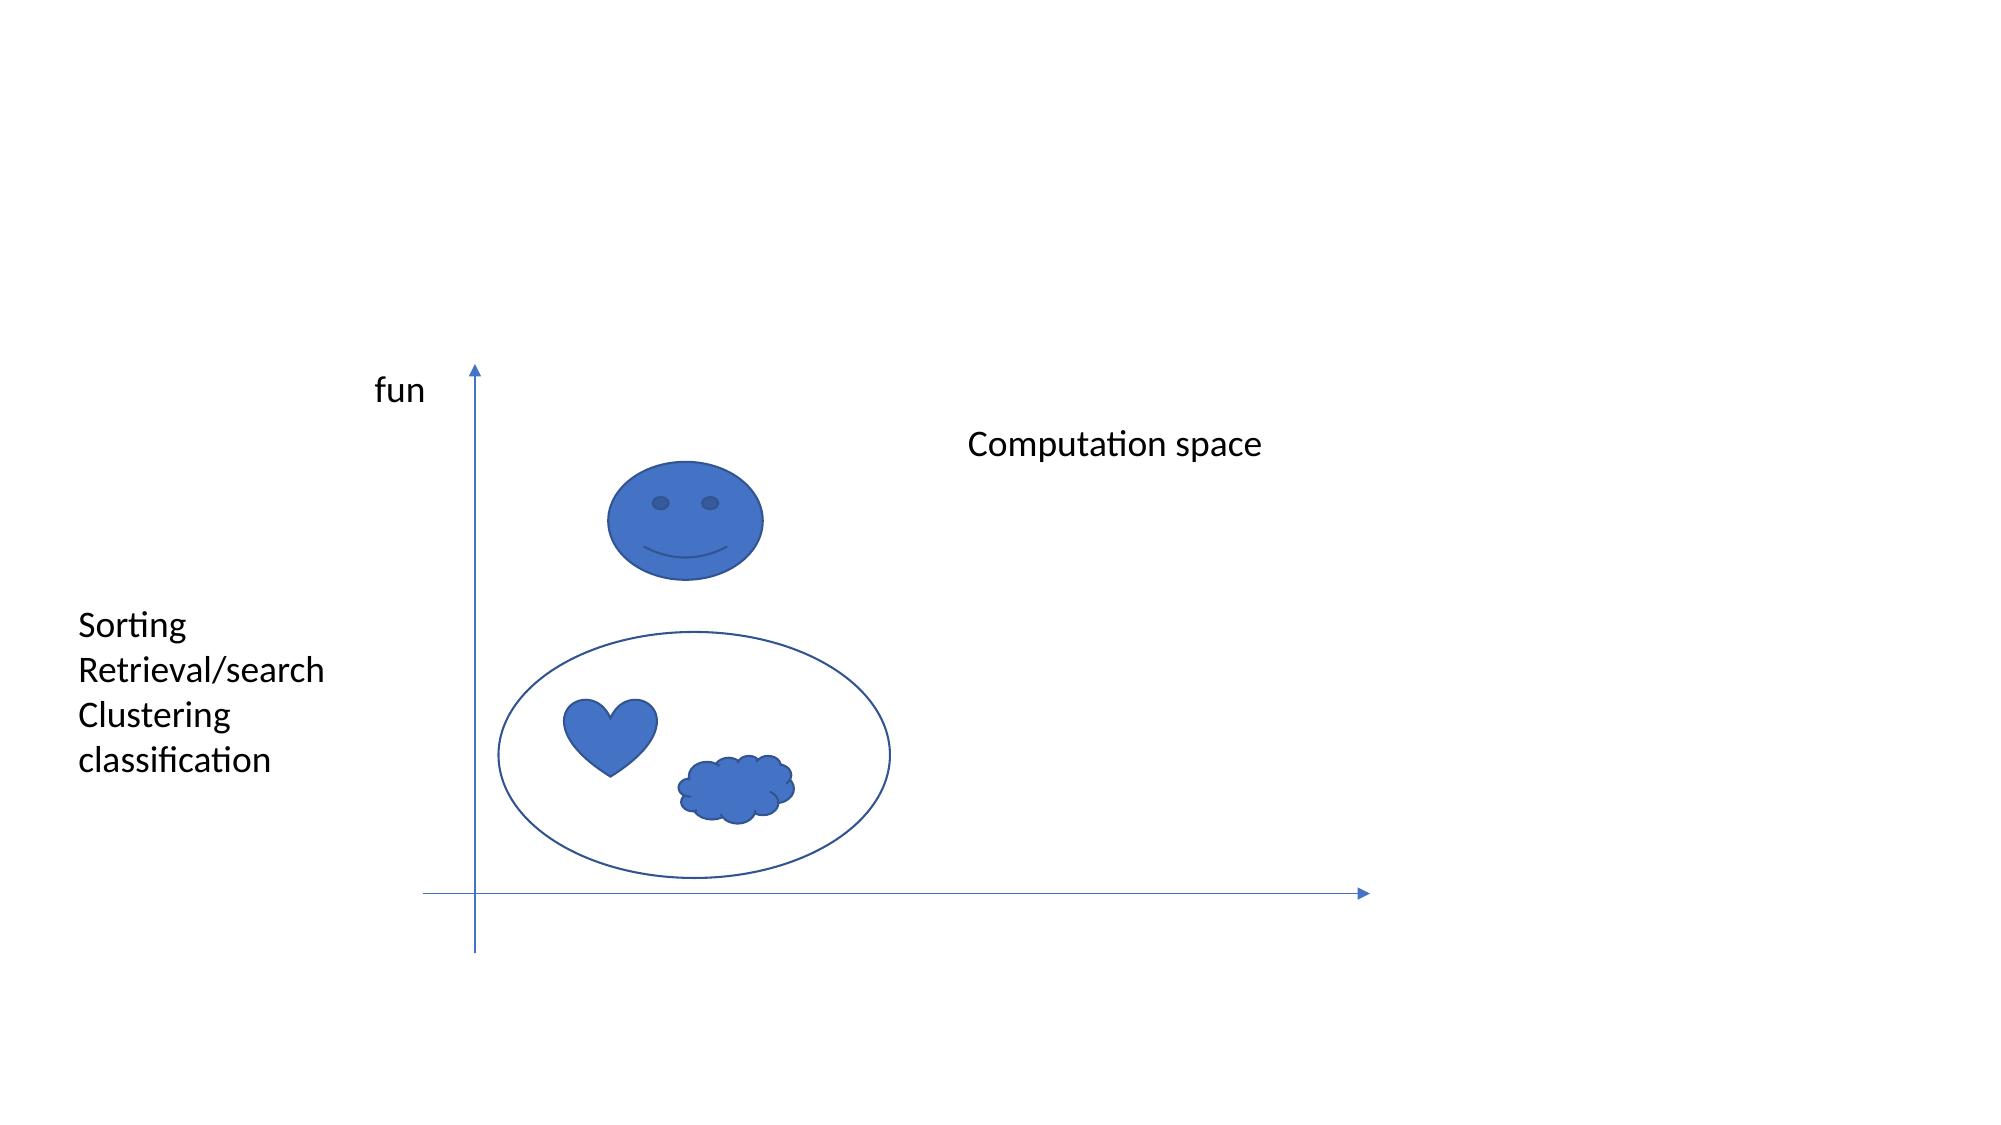

#
fun
Computation space

Sorting
Retrieval/search
Clustering
classification